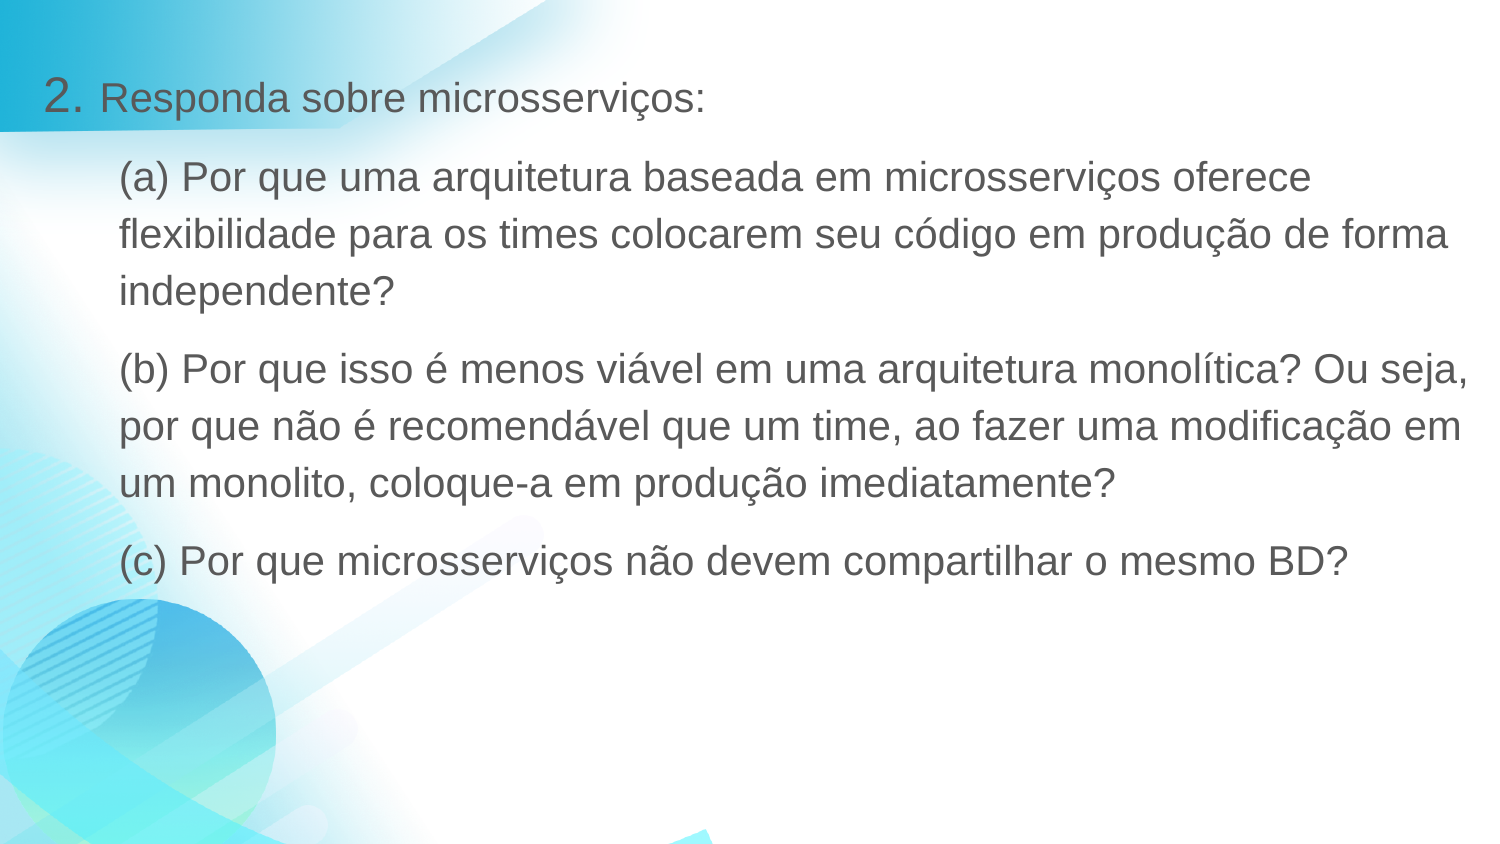

2. Responda sobre microsserviços:
(a) Por que uma arquitetura baseada em microsserviços oferece flexibilidade para os times colocarem seu código em produção de forma independente?
(b) Por que isso é menos viável em uma arquitetura monolítica? Ou seja, por que não é recomendável que um time, ao fazer uma modificação em um monolito, coloque-a em produção imediatamente?
(c) Por que microsserviços não devem compartilhar o mesmo BD?